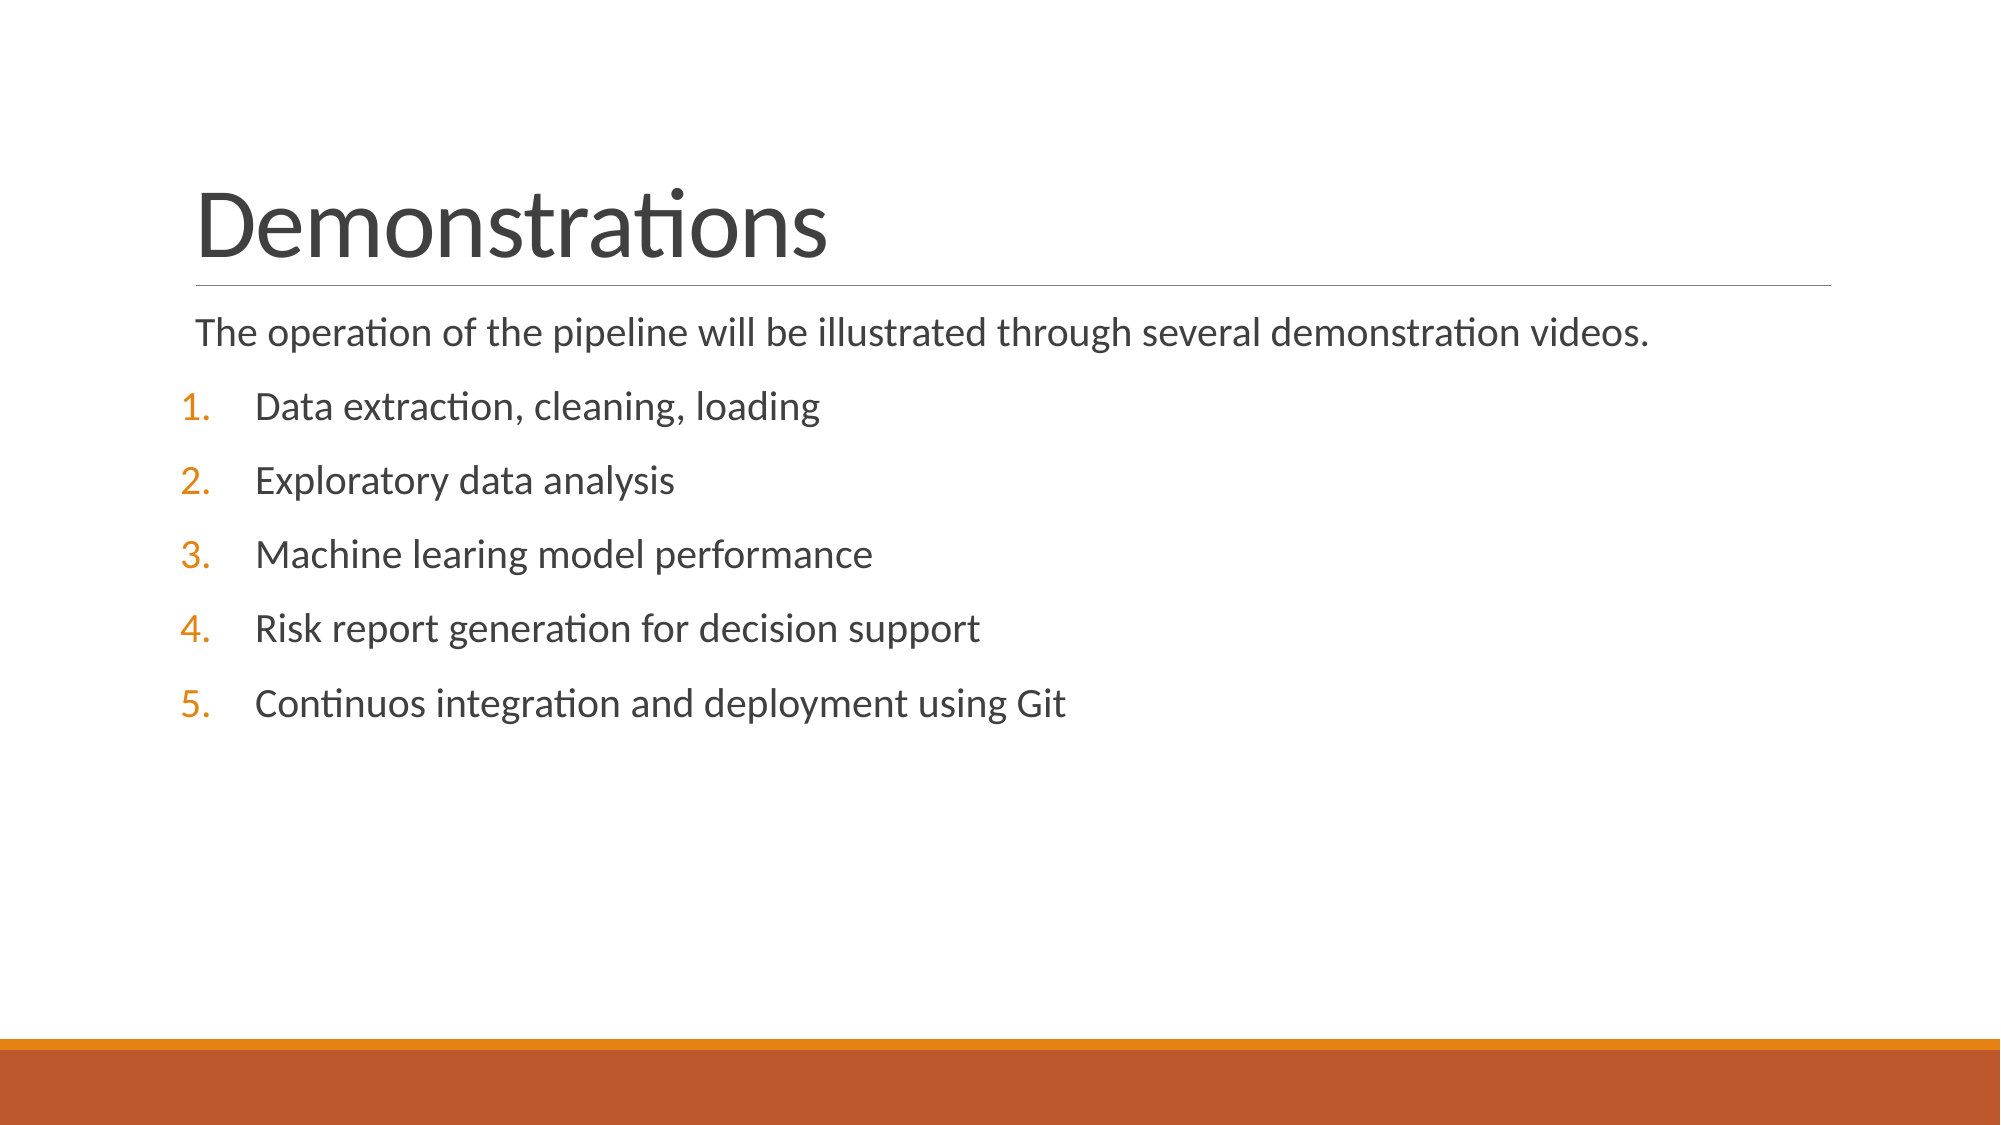

# Demonstrations
The operation of the pipeline will be illustrated through several demonstration videos.
Data extraction, cleaning, loading
Exploratory data analysis
Machine learing model performance
Risk report generation for decision support
Continuos integration and deployment using Git